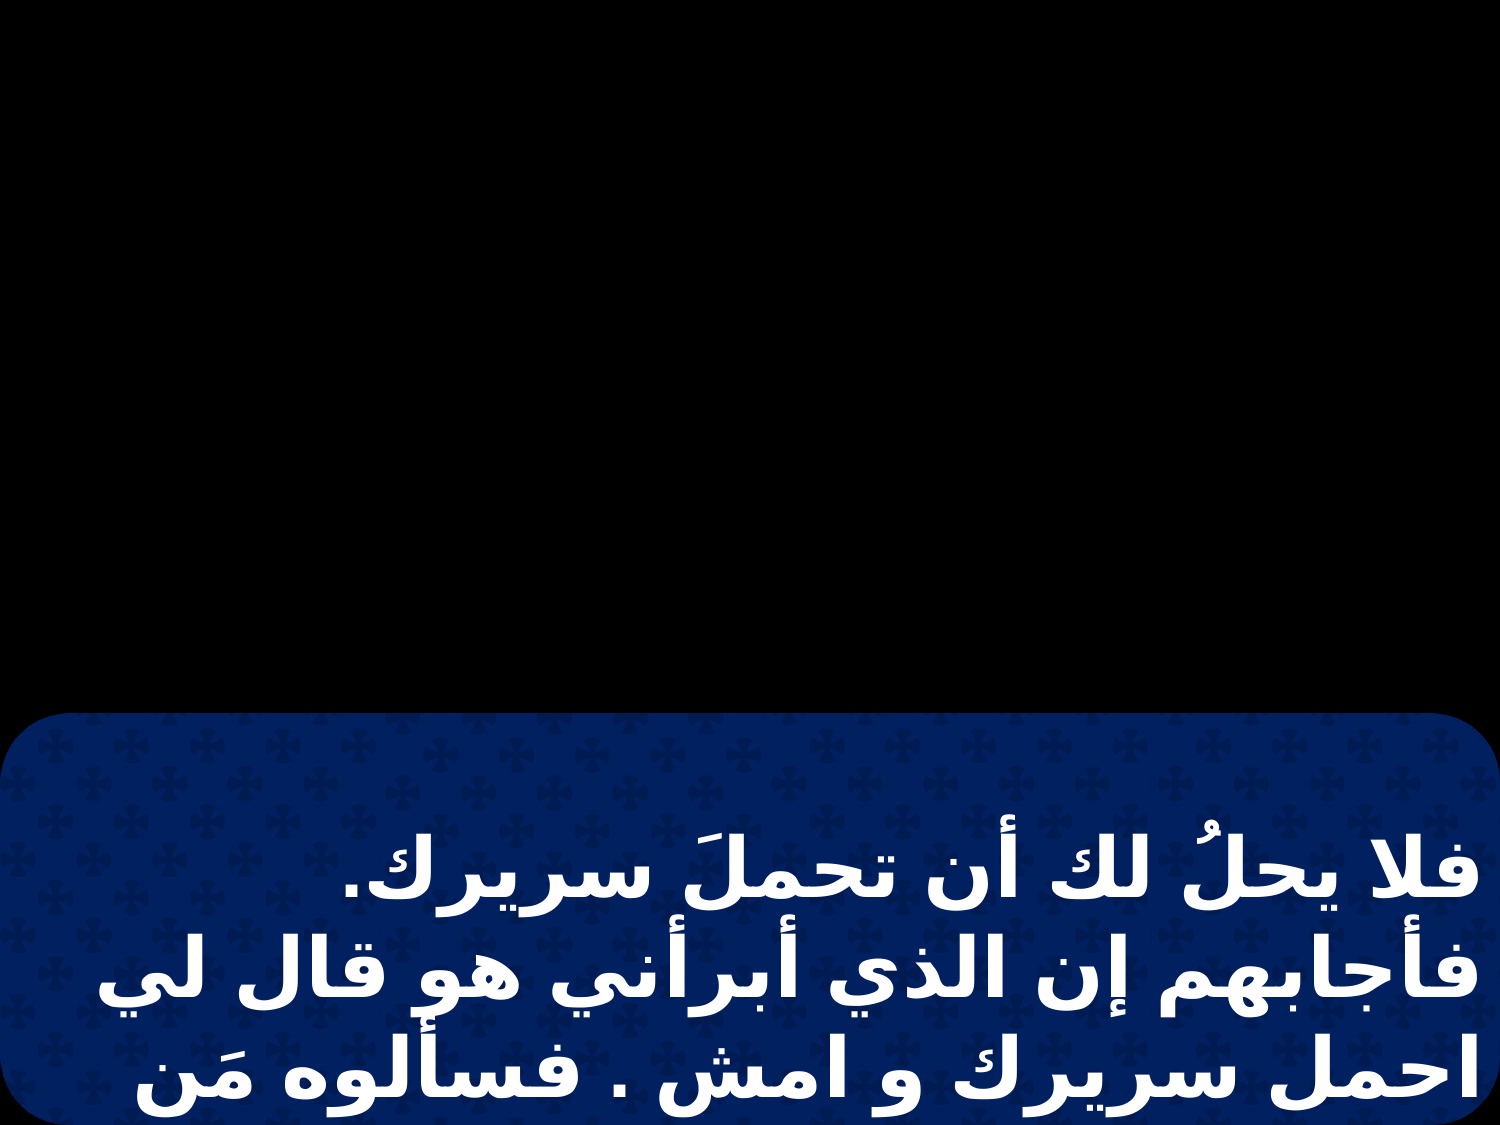

فلا يحلُ لك أن تحملَ سريرك. فأجابهم إن الذي أبرأني هو قال لي احمل سريرك و امش . فسألوه مَن الرجل الذي قال لك احمل سريرك وامش و كان الذي